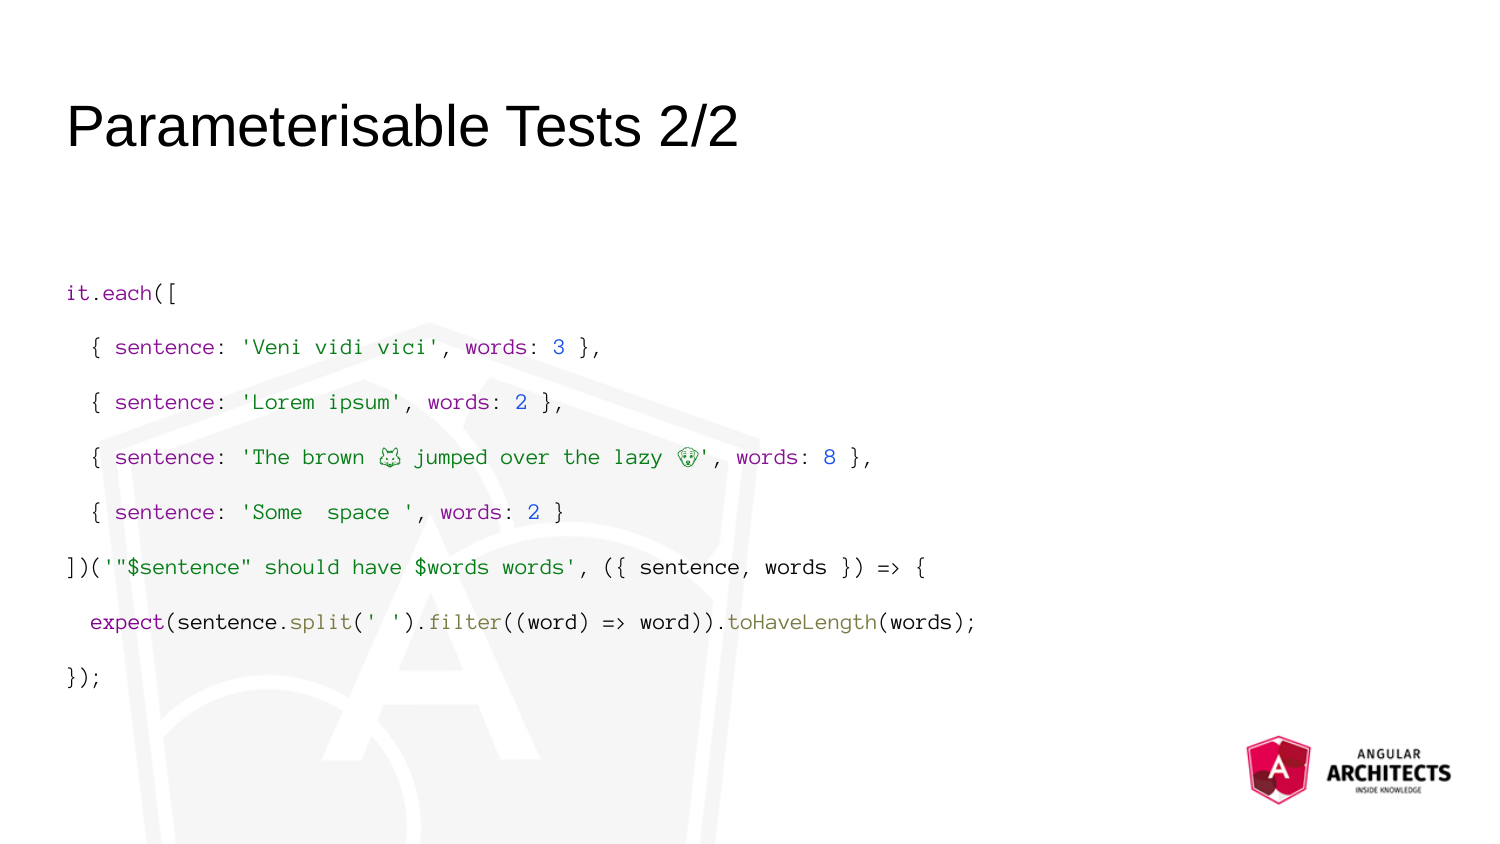

# Parameterisable Tests 2/2
it.each([
  { sentence: 'Veni vidi vici', words: 3 },
  { sentence: 'Lorem ipsum', words: 2 },
  { sentence: 'The brown 🦊 jumped over the lazy 🐶', words: 8 },
  { sentence: 'Some  space ', words: 2 }
])('"$sentence" should have $words words', ({ sentence, words }) => {
  expect(sentence.split(' ').filter((word) => word)).toHaveLength(words);
});